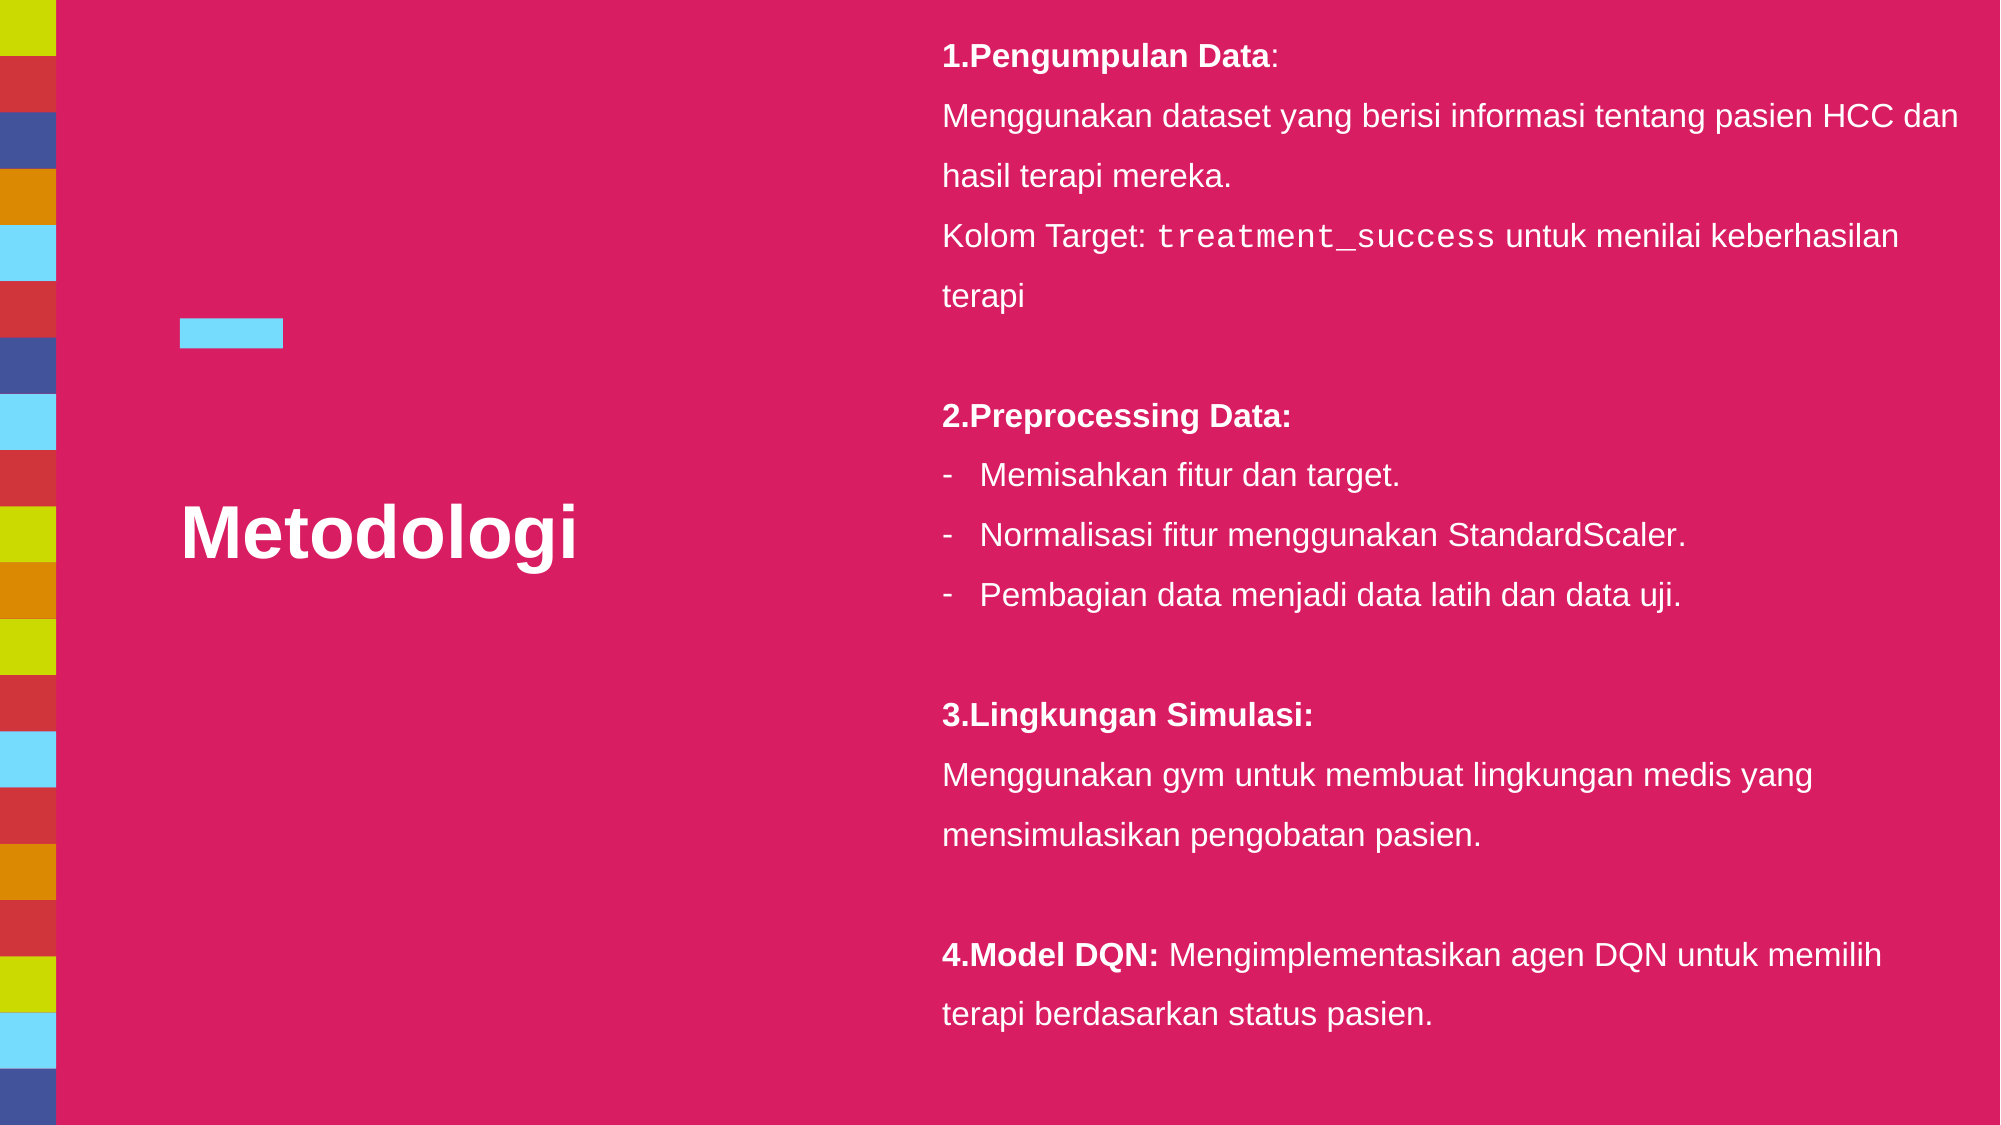

Pengumpulan Data:
Menggunakan dataset yang berisi informasi tentang pasien HCC dan hasil terapi mereka.
Kolom Target: treatment_success untuk menilai keberhasilan terapi

Preprocessing Data:
Memisahkan fitur dan target.
Normalisasi fitur menggunakan StandardScaler.
Pembagian data menjadi data latih dan data uji.

Lingkungan Simulasi:
Menggunakan gym untuk membuat lingkungan medis yang mensimulasikan pengobatan pasien.

Model DQN: Mengimplementasikan agen DQN untuk memilih terapi berdasarkan status pasien.

# Metodologi